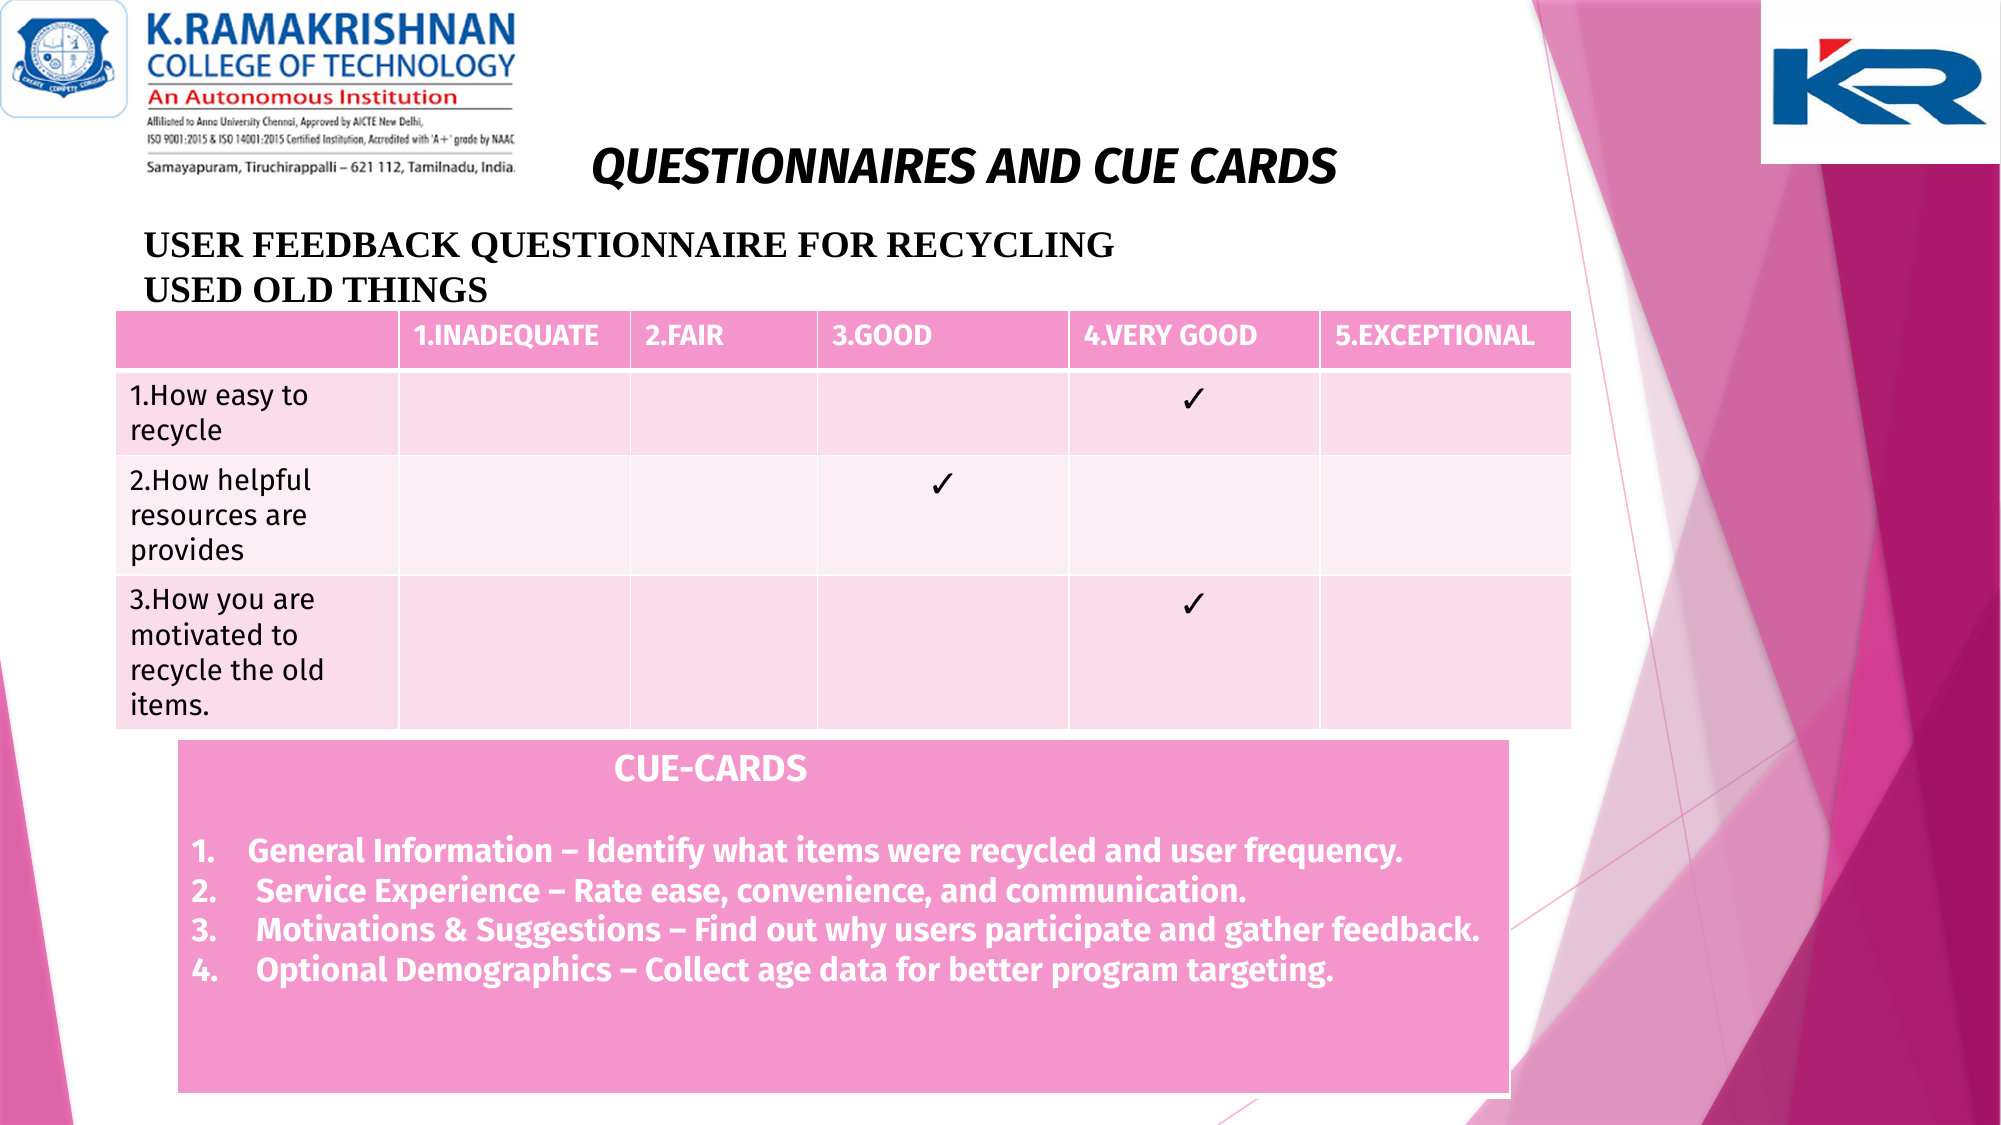

QUESTIONNAIRES AND CUE CARDS
USER FEEDBACK QUESTIONNAIRE FOR RECYCLING USED OLD THINGS
|  | 1.INADEQUATE | 2.FAIR | 3.GOOD | 4.VERY GOOD | 5.EXCEPTIONAL |
| --- | --- | --- | --- | --- | --- |
| 1.How easy to recycle |  |  |  | ✓ |  |
| 2.How helpful resources are provides |  |  | ✓ |  |  |
| 3.How you are motivated to recycle the old items. |  |  |  | ✓ |  |
5%
25%
70%
| CUE-CARDS General Information – Identify what items were recycled and user frequency. Service Experience – Rate ease, convenience, and communication. Motivations & Suggestions – Find out why users participate and gather feedback. Optional Demographics – Collect age data for better program targeting. |
| --- |